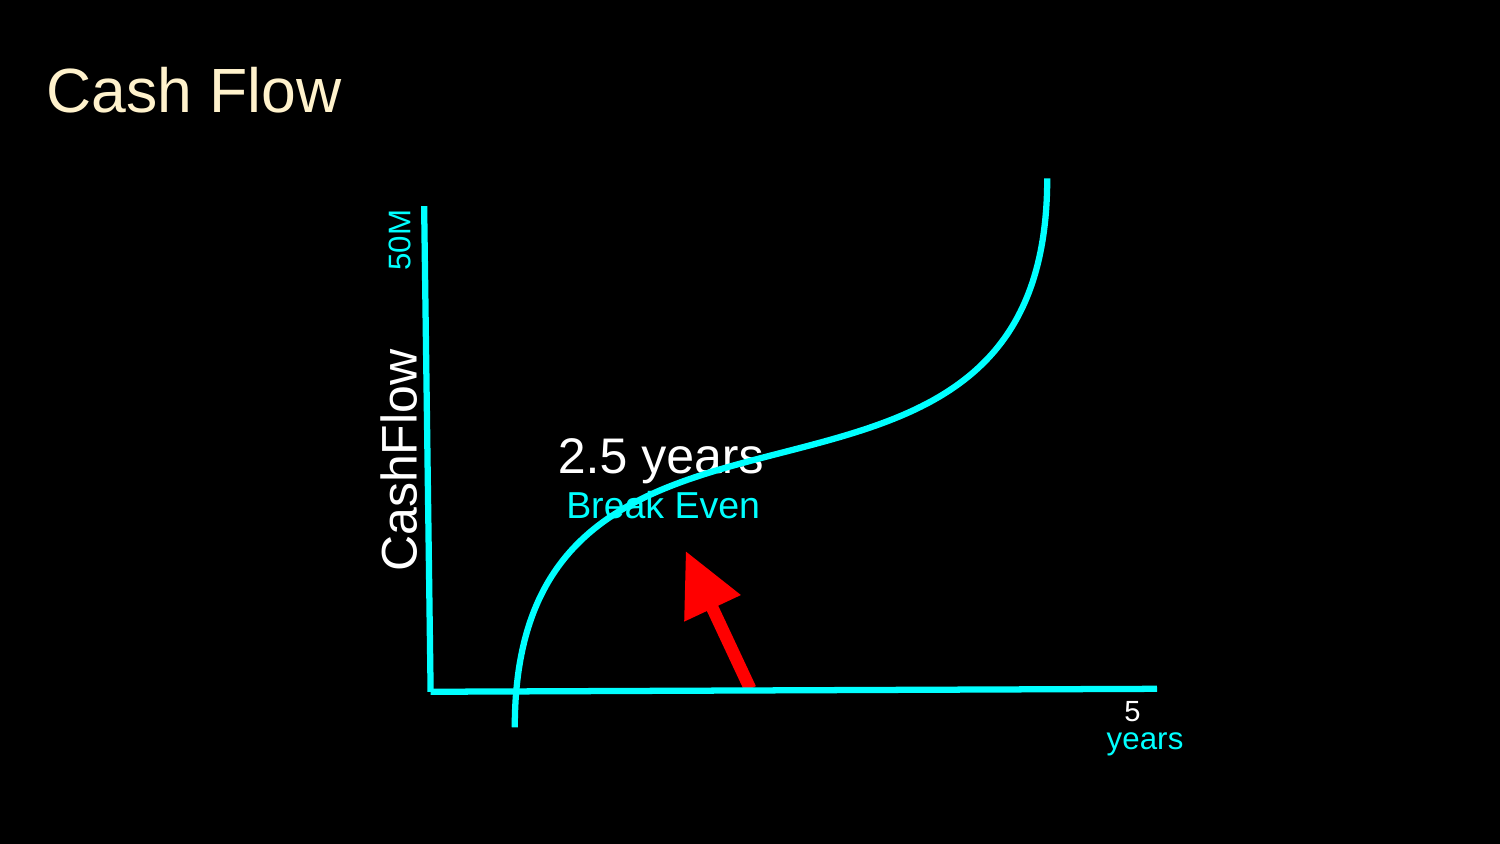

# Cash Flow
50M
  2.5 years
CashFlow
Break Even

5
years